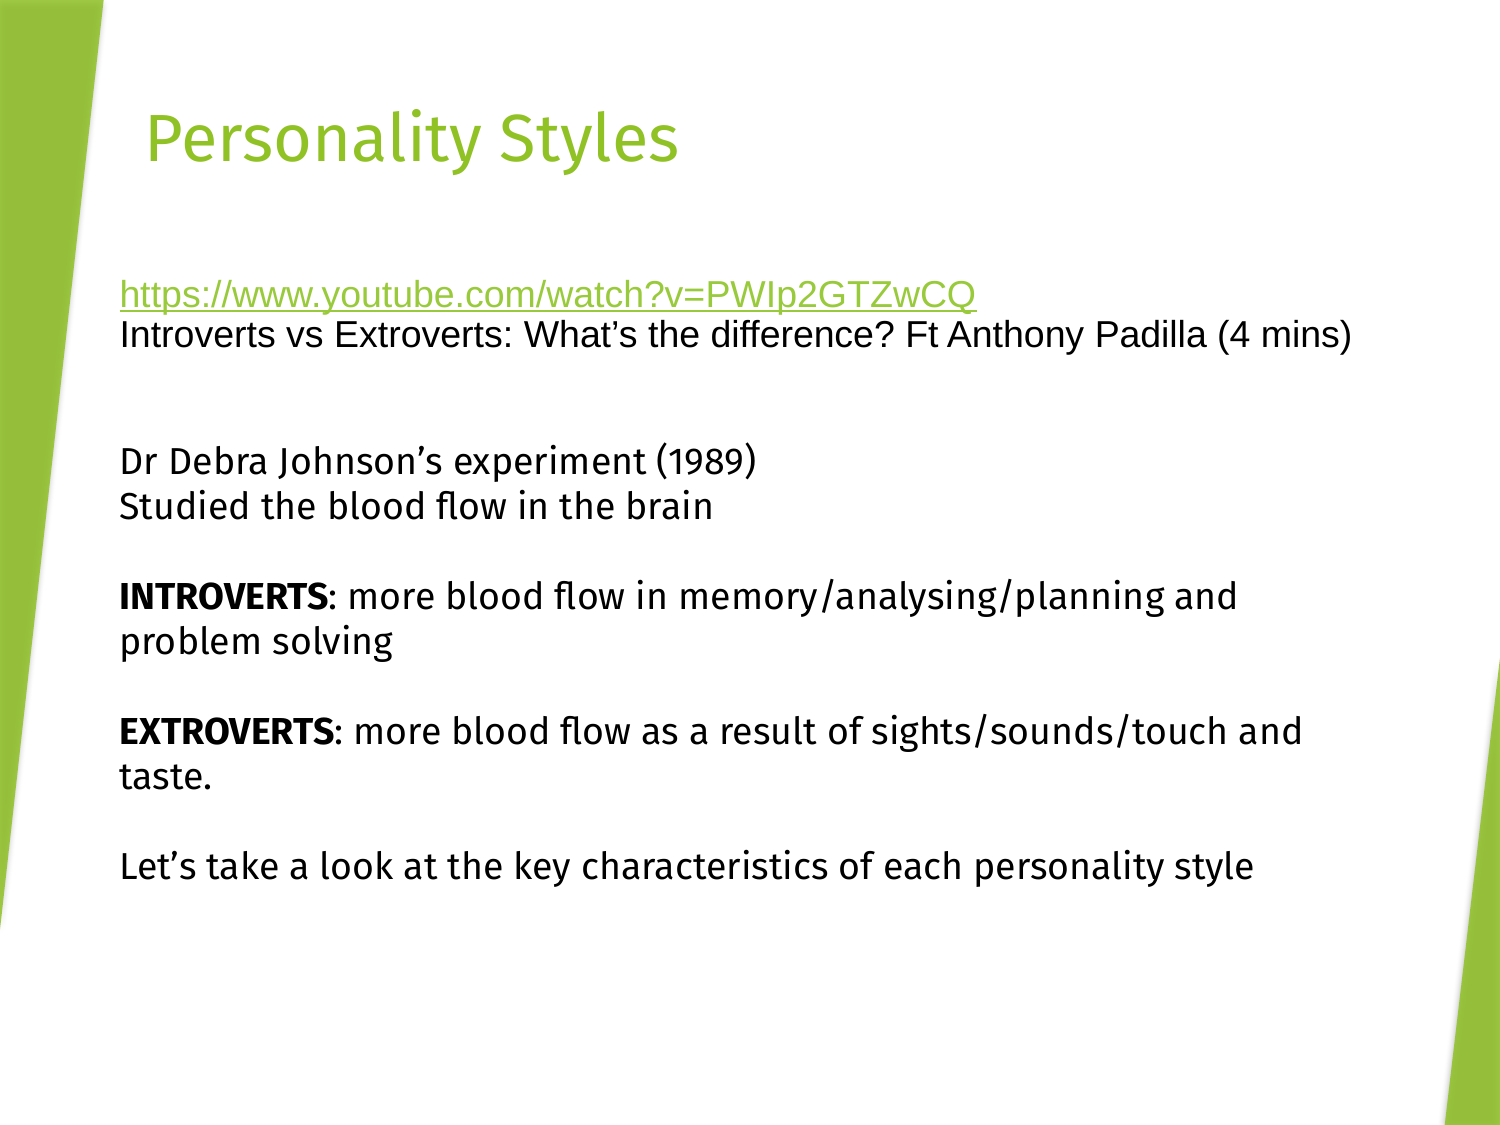

# Personality Styles
https://www.youtube.com/watch?v=PWIp2GTZwCQ
Introverts vs Extroverts: What’s the difference? Ft Anthony Padilla (4 mins)

Dr Debra Johnson’s experiment (1989)
Studied the blood flow in the brain

INTROVERTS: more blood flow in memory/analysing/planning and problem solving

EXTROVERTS: more blood flow as a result of sights/sounds/touch and taste.

Let’s take a look at the key characteristics of each personality style